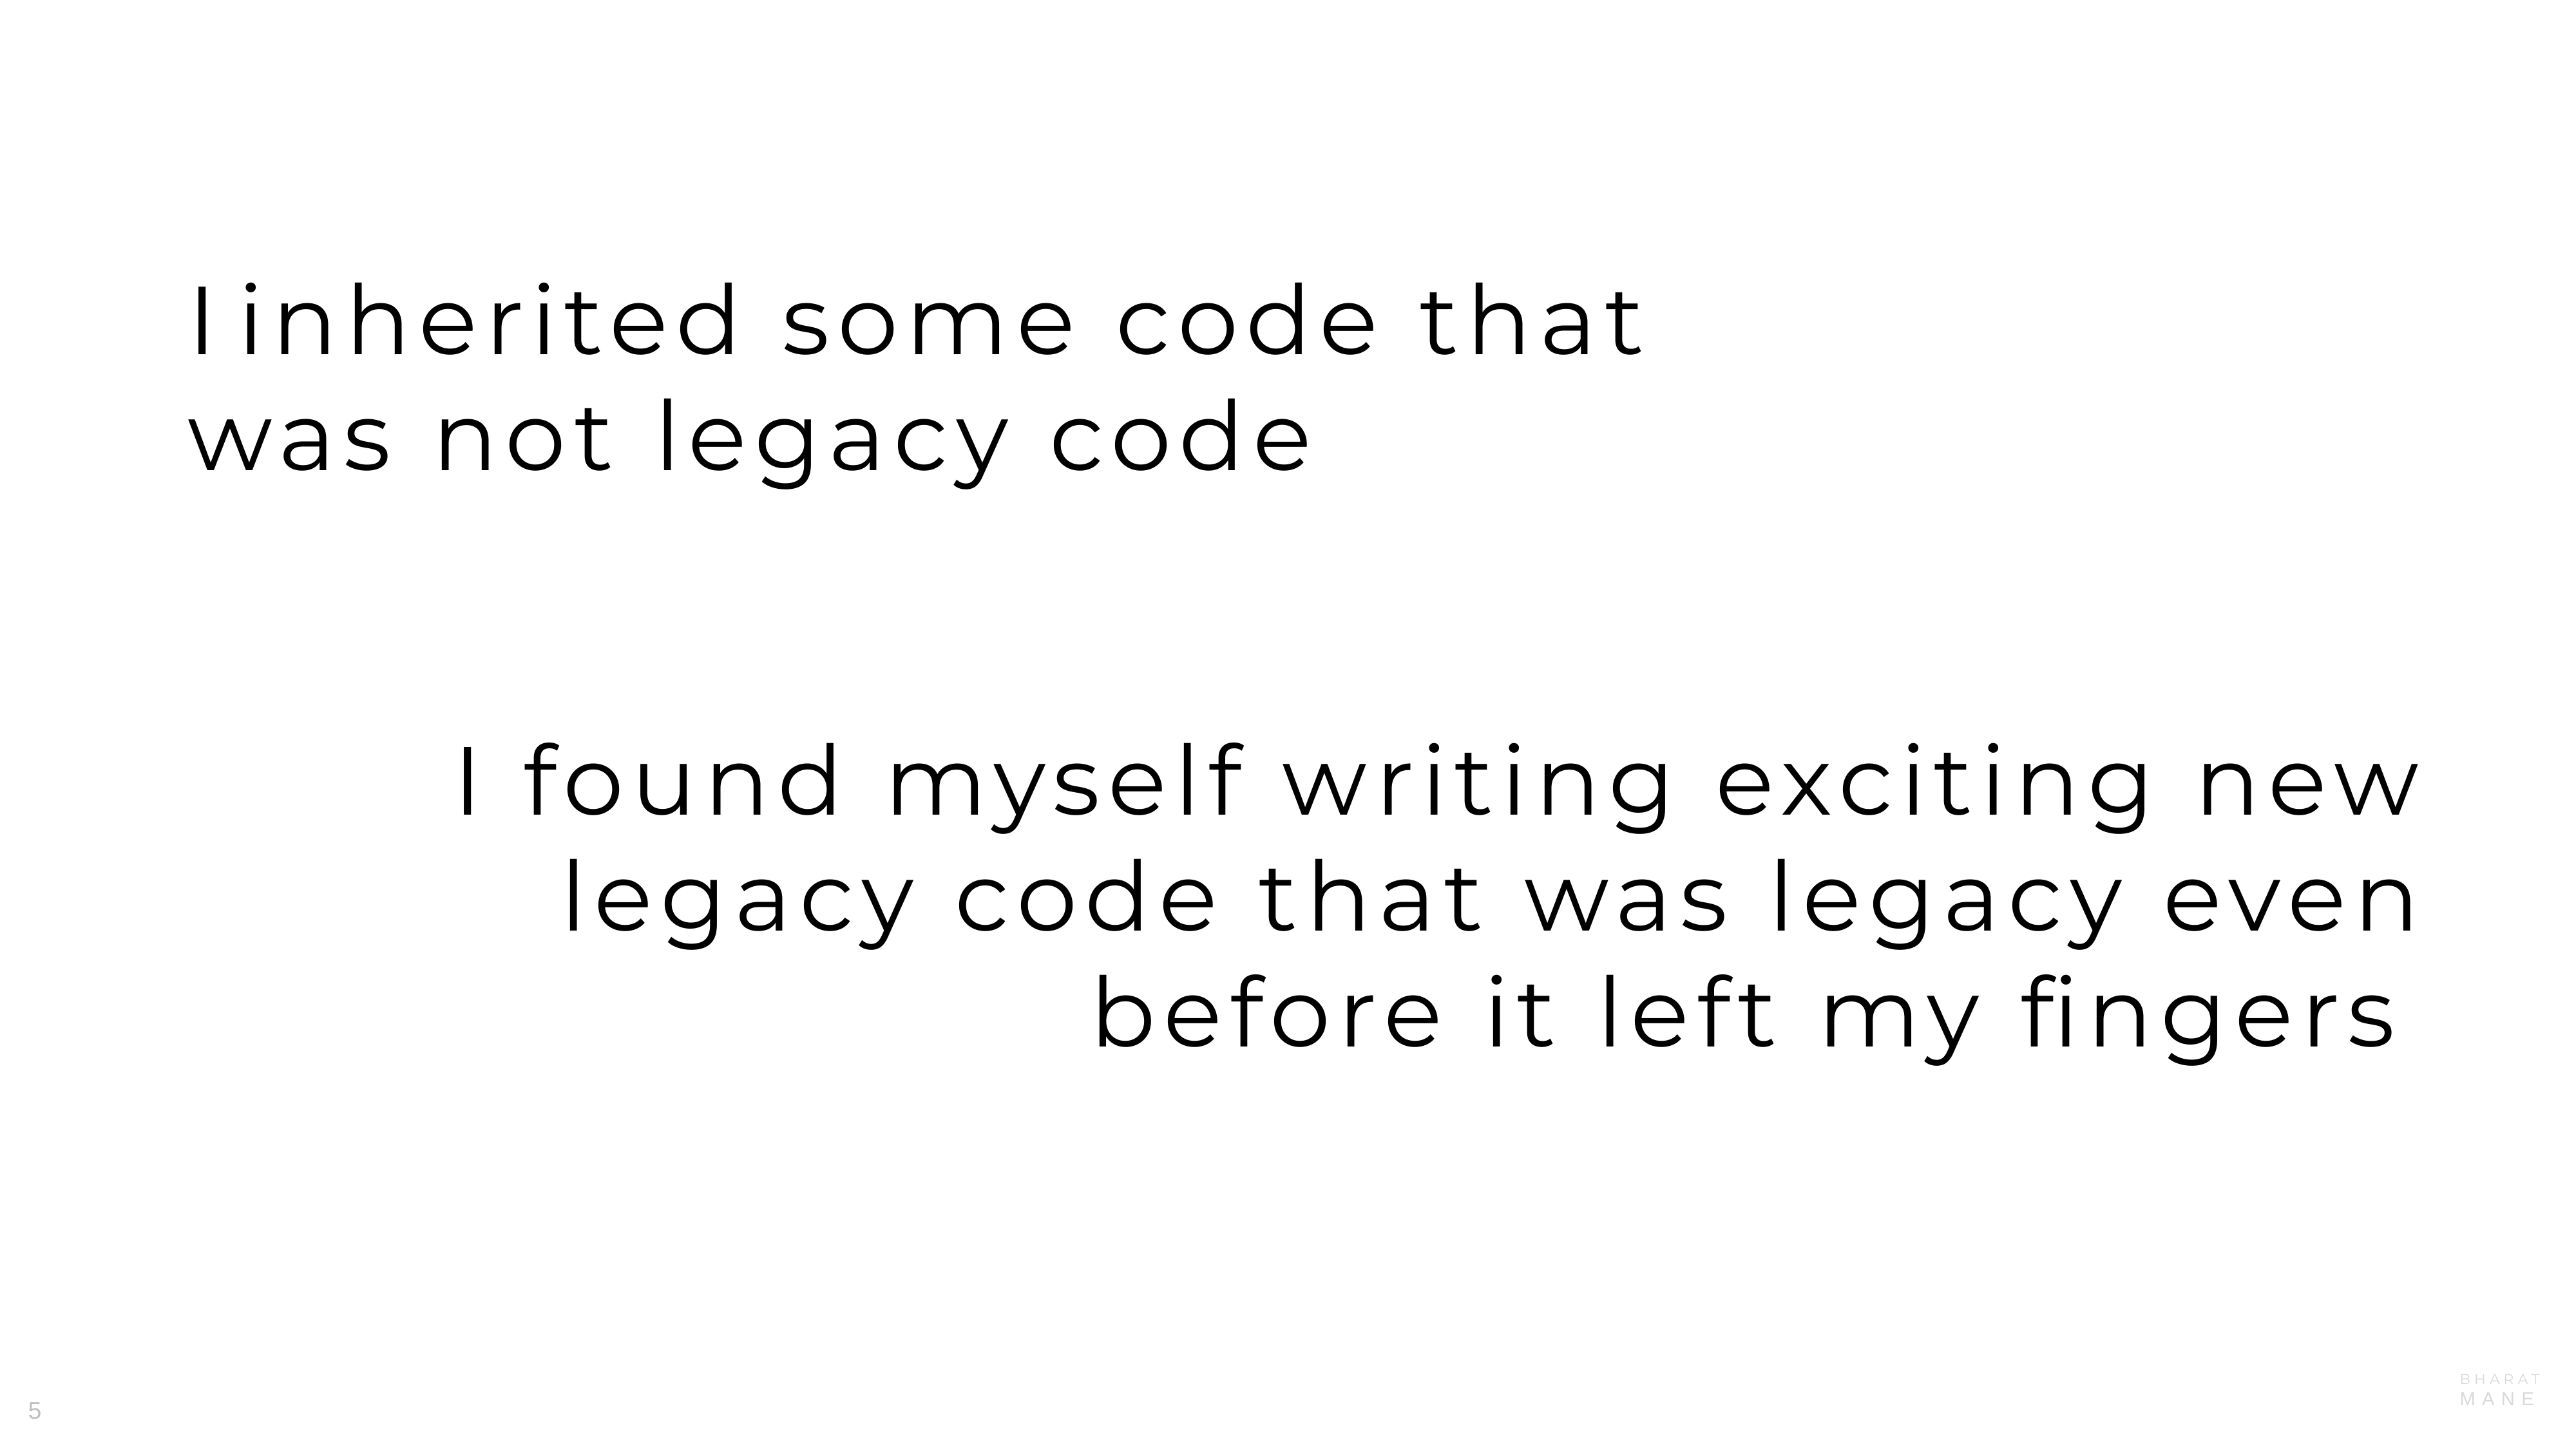

I inherited some code that was not legacy code
I found myself writing exciting new legacy code that was legacy even before it left my fingers